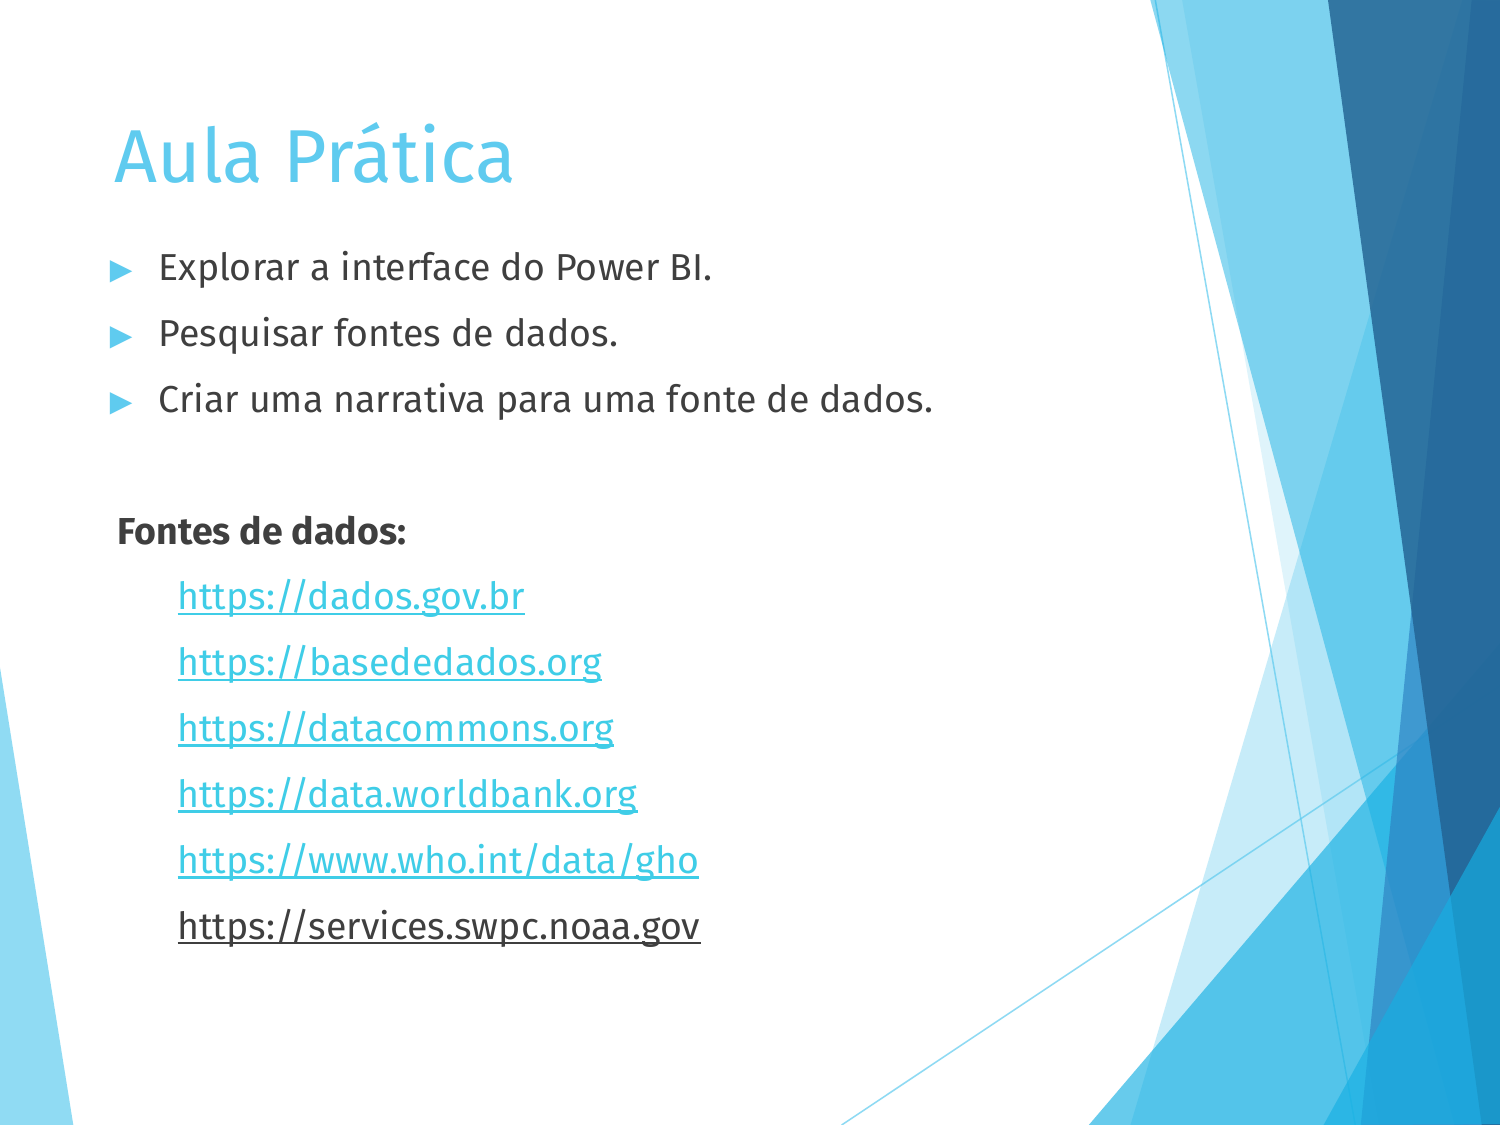

# Aula Prática
Explorar a interface do Power BI.
Pesquisar fontes de dados.
Criar uma narrativa para uma fonte de dados.

Fontes de dados:
https://dados.gov.br
https://basededados.org
https://datacommons.org
https://data.worldbank.org
https://www.who.int/data/gho
https://services.swpc.noaa.gov